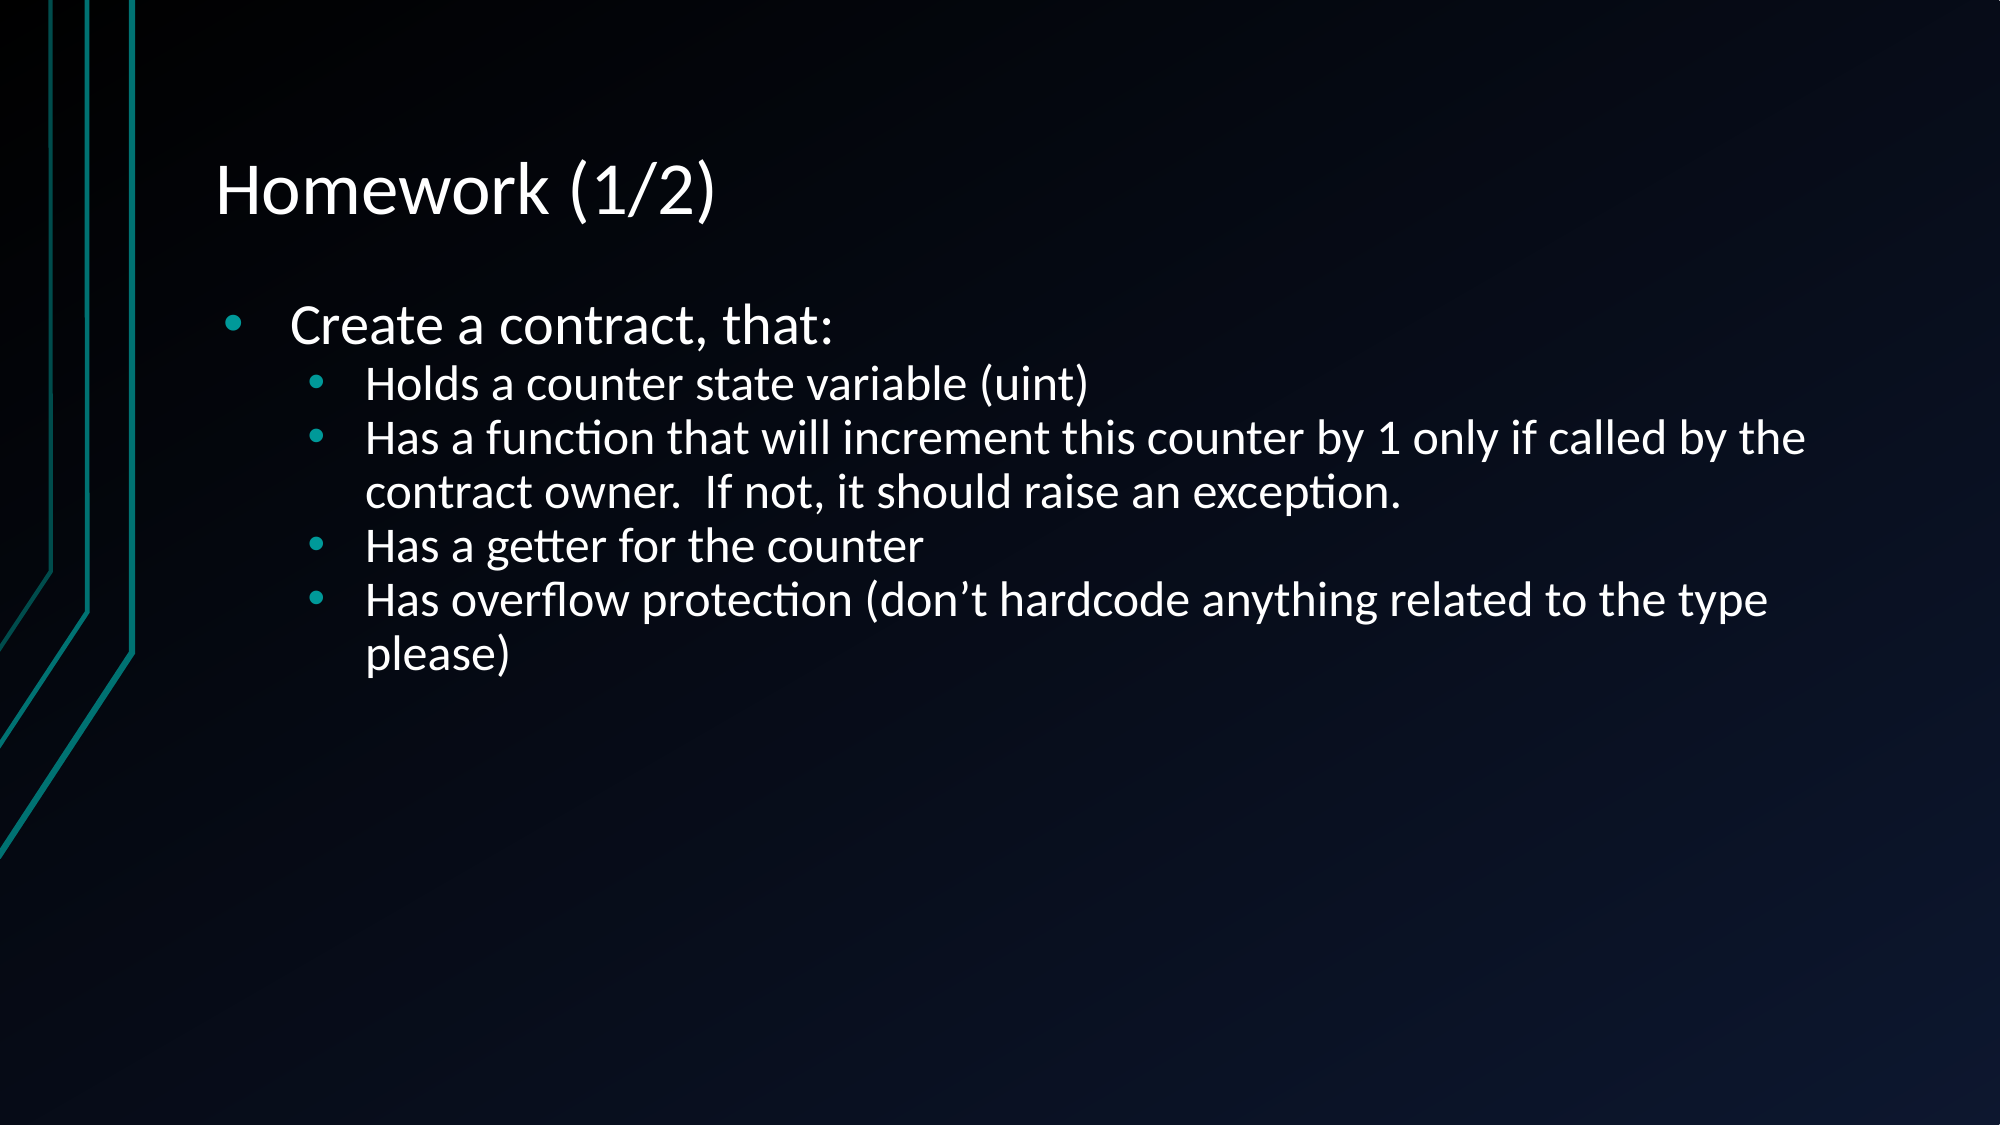

# Homework (1/2)
Create a contract, that:
Holds a counter state variable (uint)
Has a function that will increment this counter by 1 only if called by the contract owner.  If not, it should raise an exception.
Has a getter for the counter
Has overflow protection (don’t hardcode anything related to the type please)